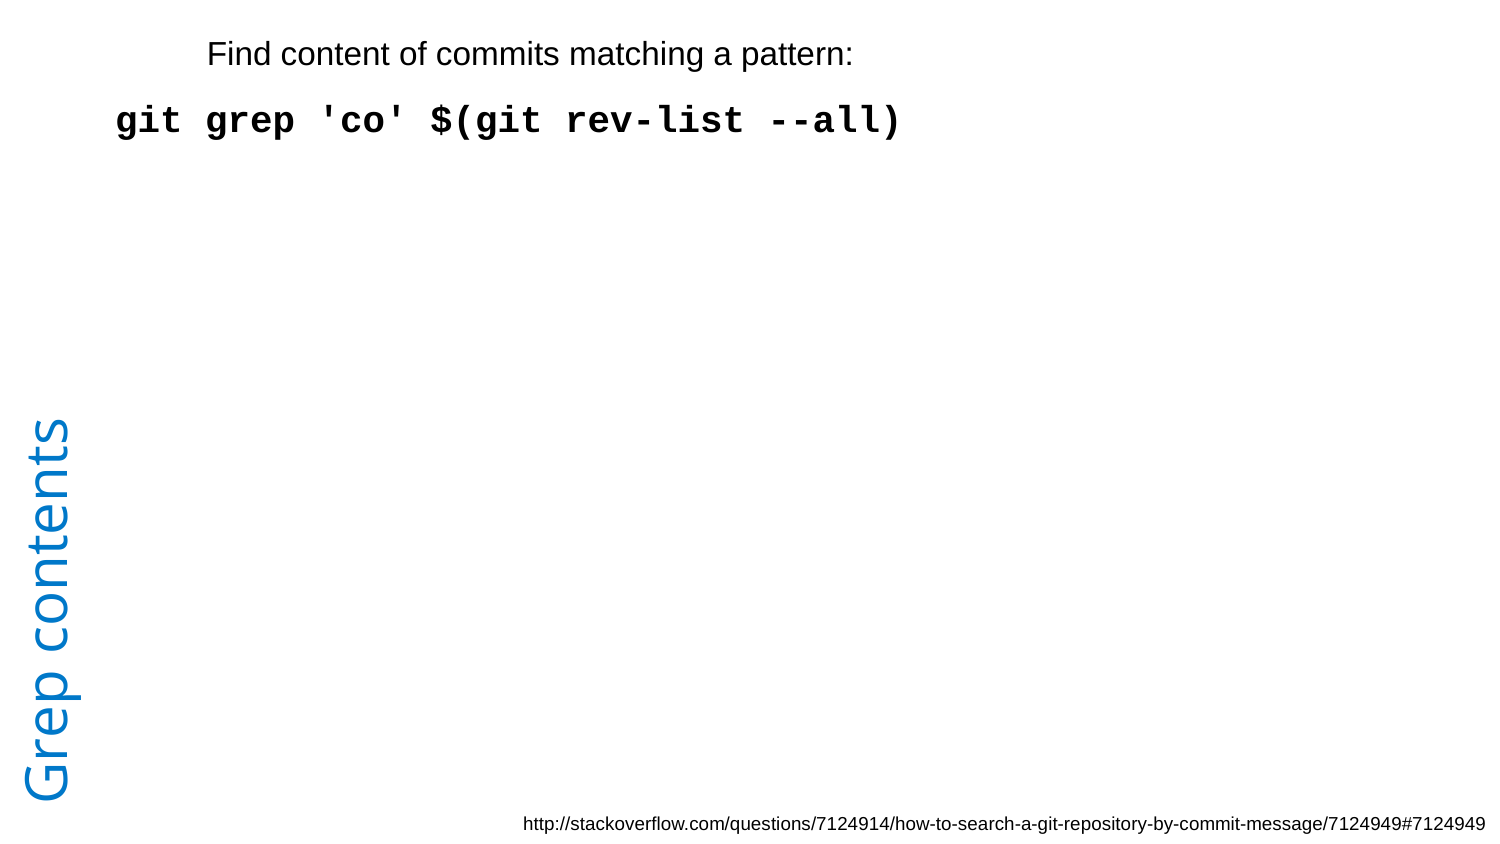

Find content of commits matching a pattern:
git grep 'co' $(git rev-list --all)
# Grep contents
http://stackoverflow.com/questions/7124914/how-to-search-a-git-repository-by-commit-message/7124949#7124949